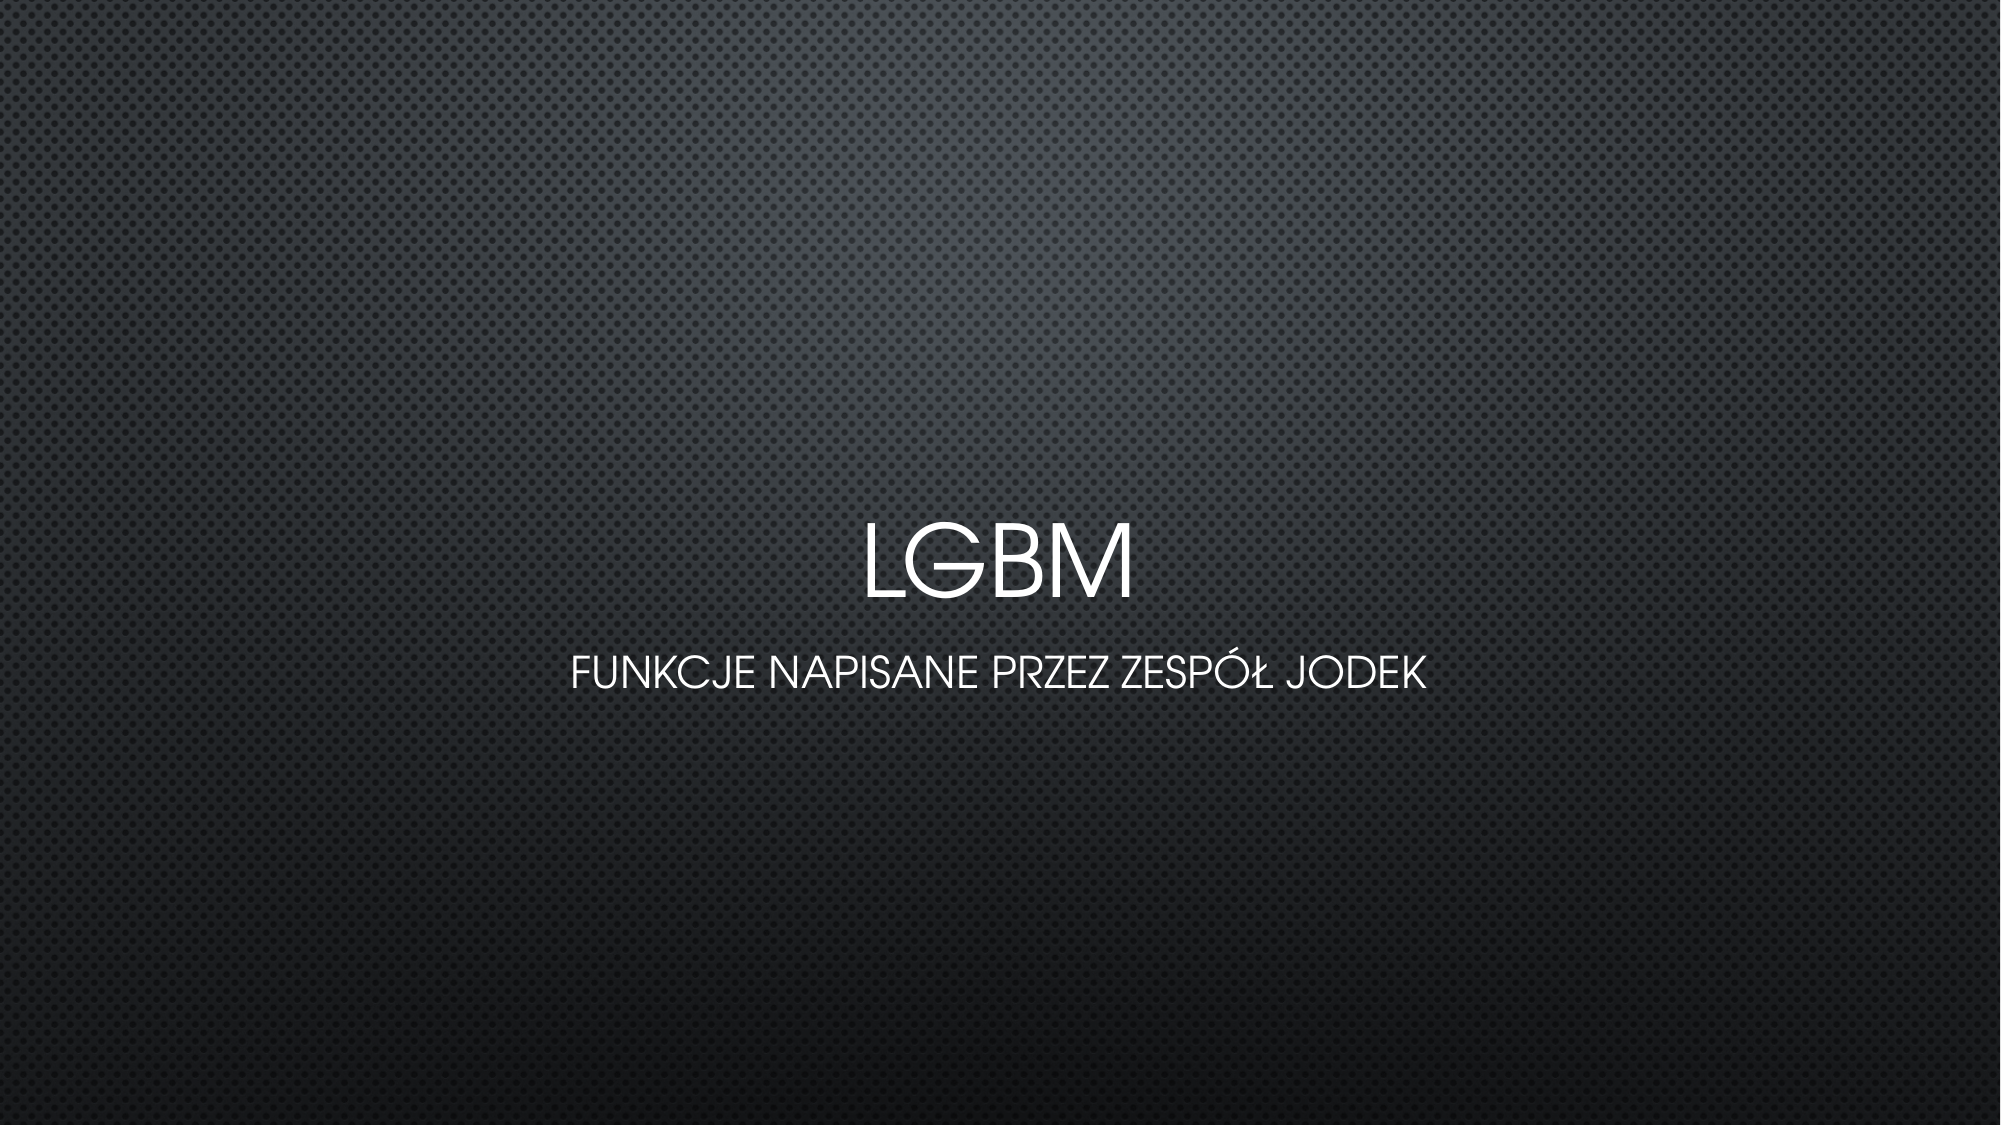

# LGBM
funkcje napisane przez zespół jodek